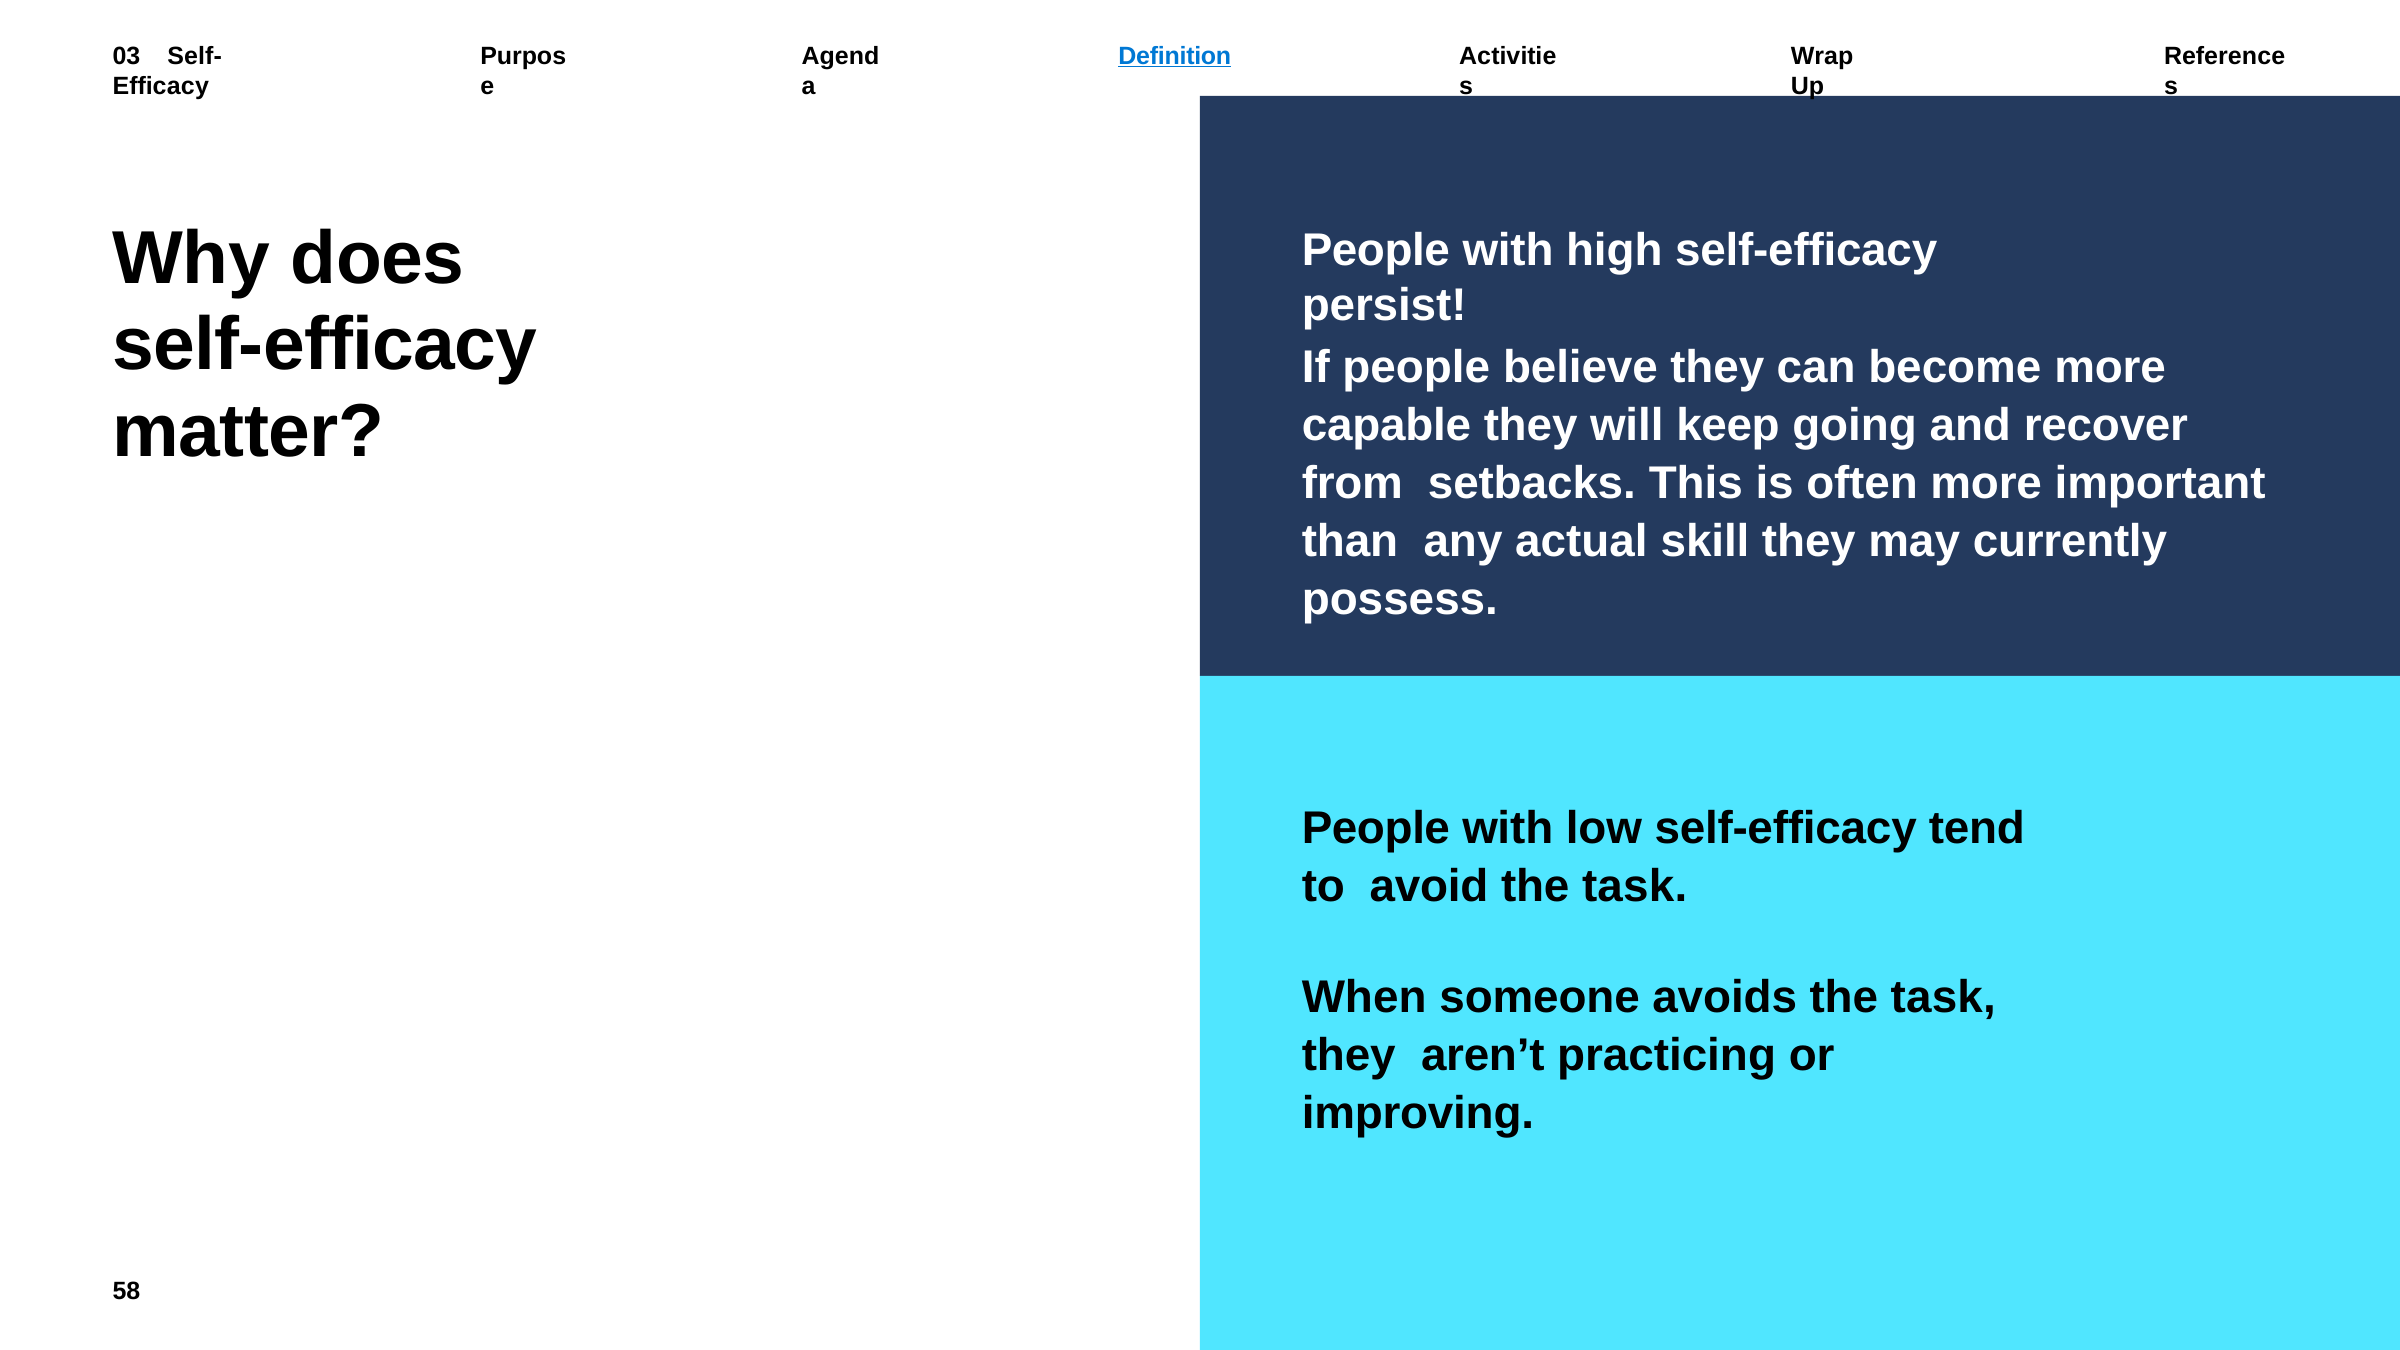

03	Self-Efficacy
Purpose
Agenda
Definition
Activities
Wrap	Up
References

Why does
self-efficacy matter?
People with high self-efficacy persist!
If people believe they can become more  capable they will keep going and recover from  setbacks. This is often more important than  any actual skill they may currently possess.

People with low self-efficacy tend to  avoid the task.

When someone avoids the task, they  aren’t practicing or improving.
58